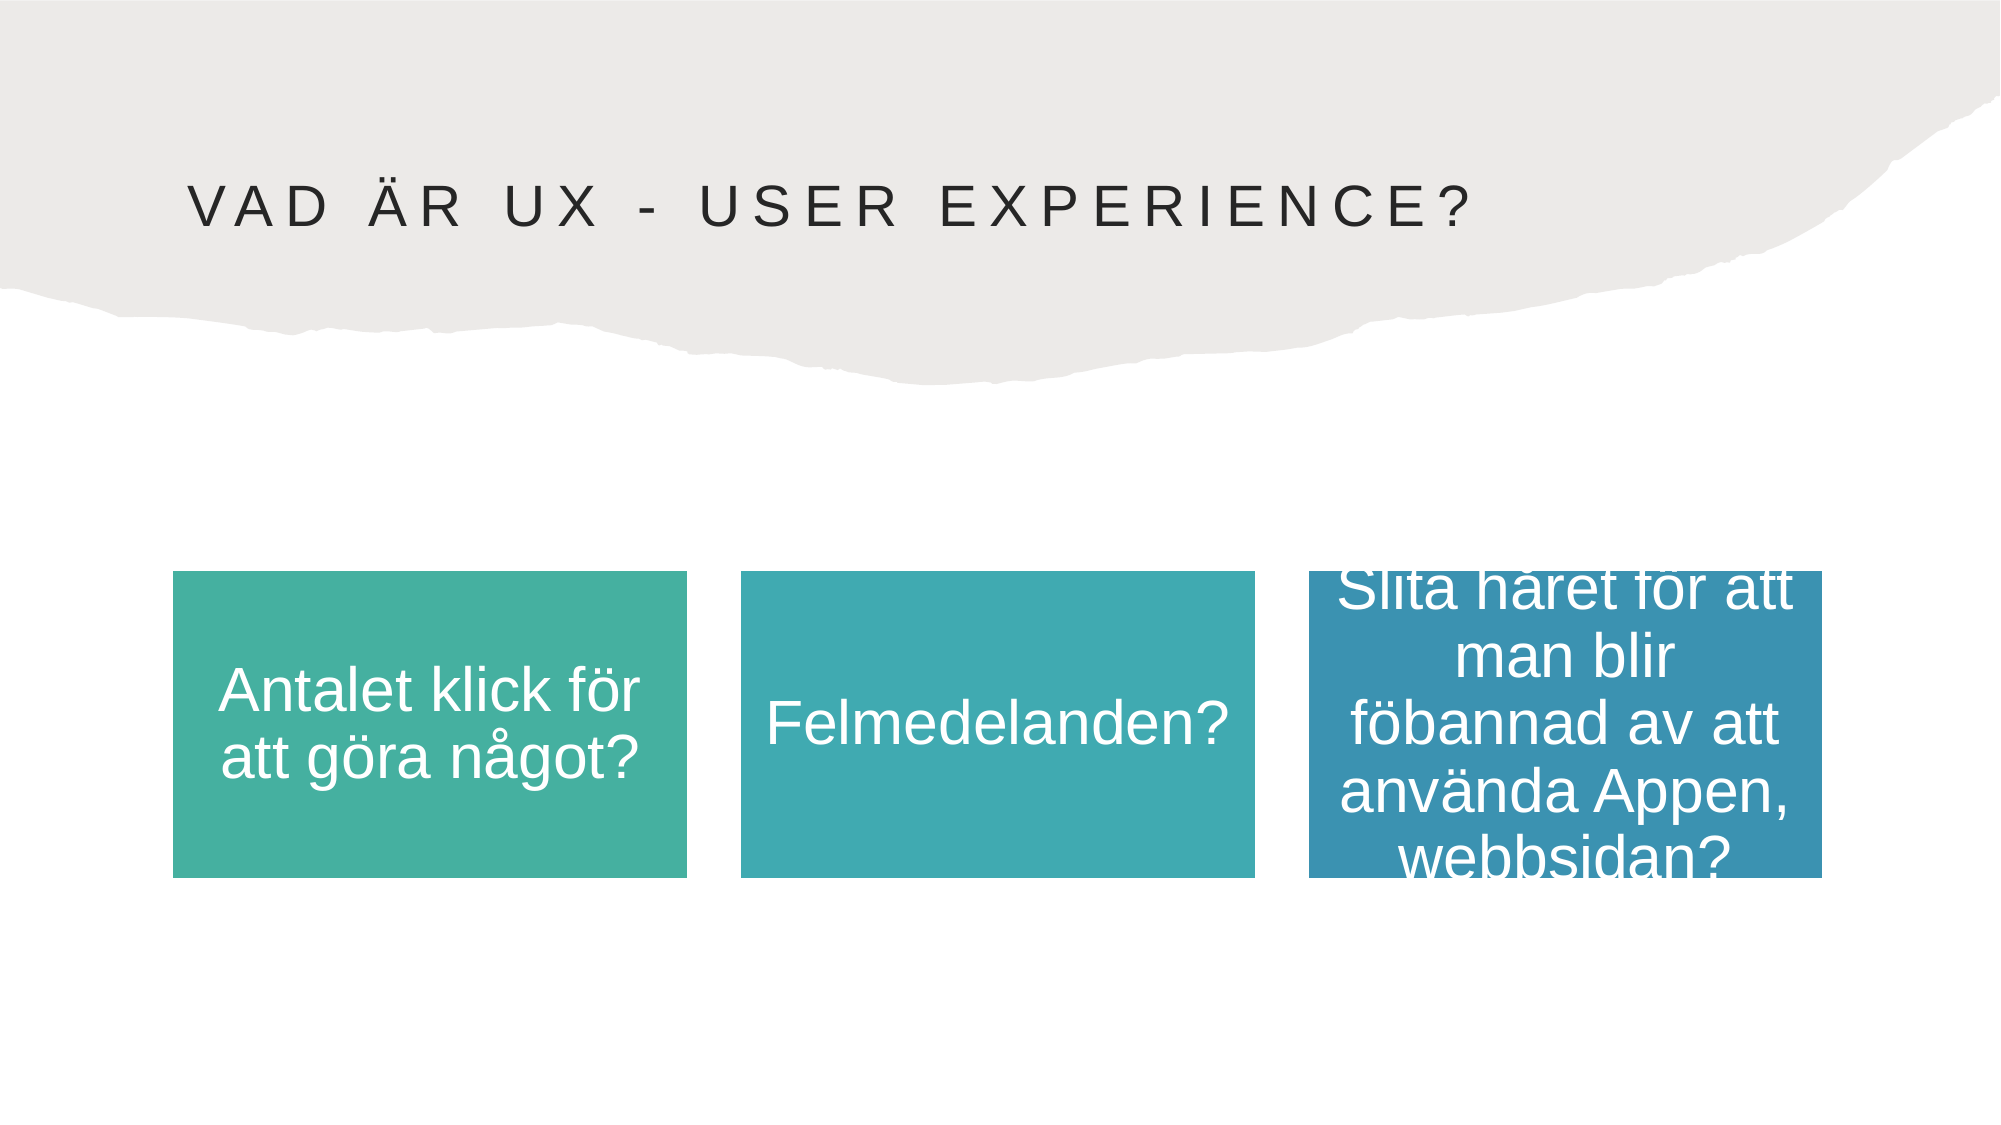

# Vad är UX - User Experience?
Antalet klick för att göra något?
Felmedelanden?
Slita håret för att man blir föbannad av att använda Appen, webbsidan?